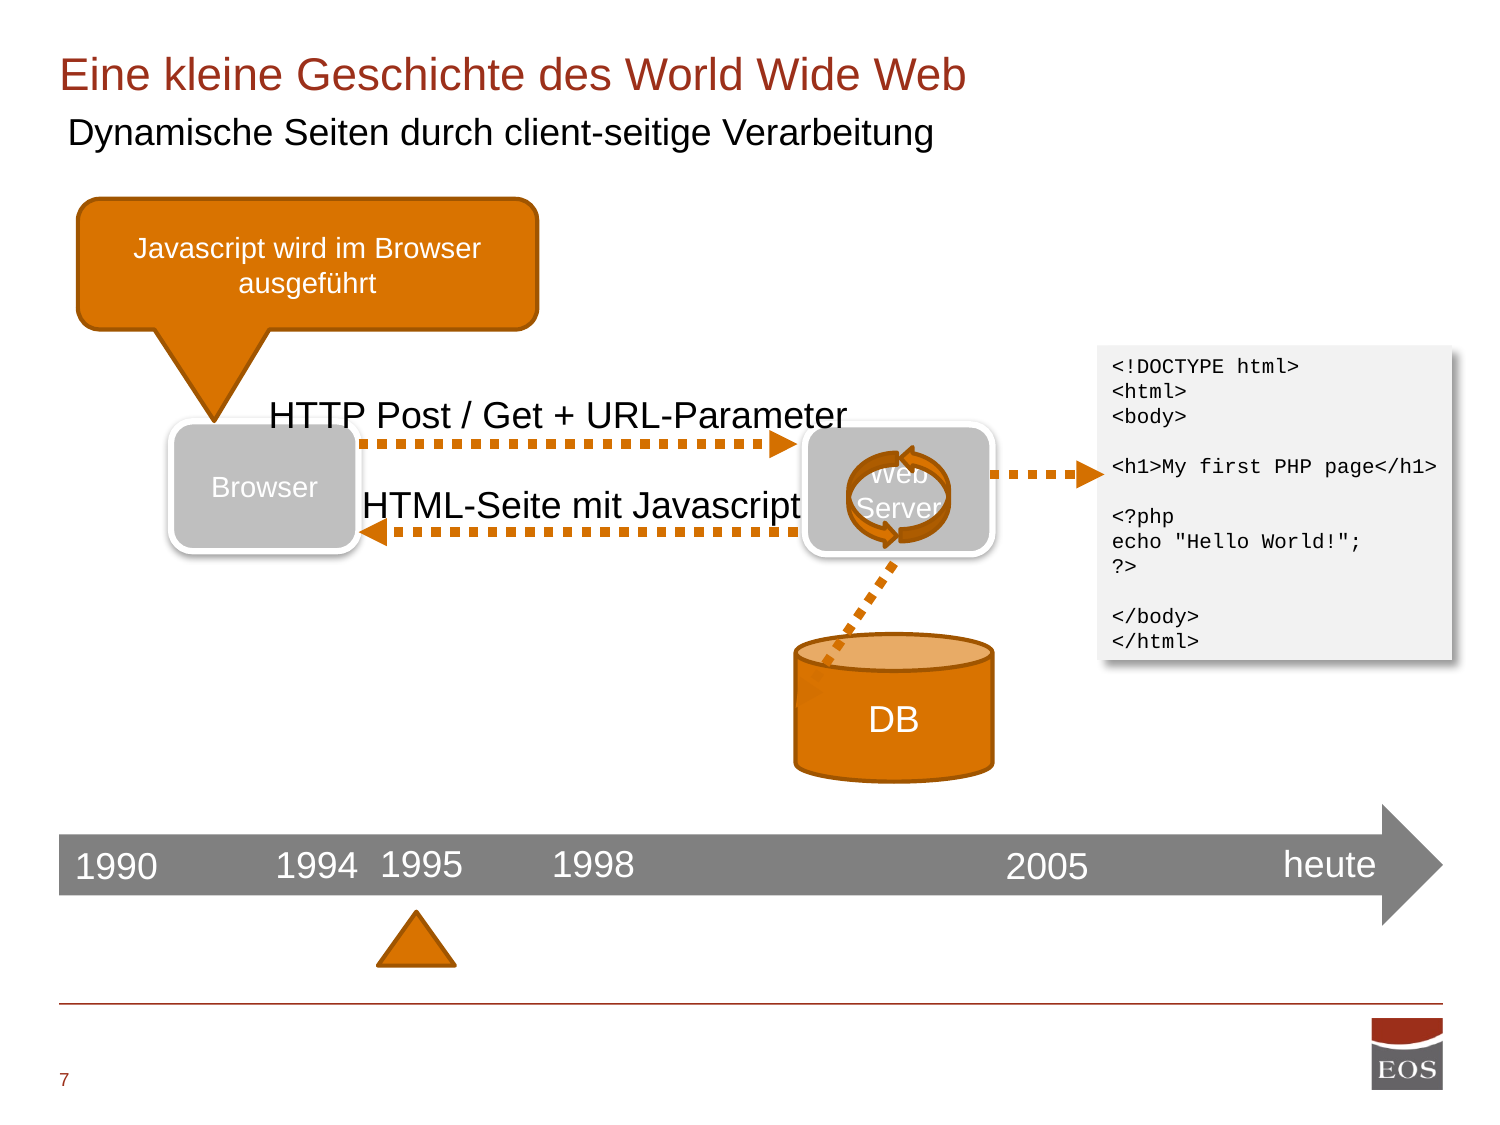

# Eine kleine Geschichte des World Wide Web
Dynamische Seiten durch client-seitige Verarbeitung
Javascript wird im Browser ausgeführt
<!DOCTYPE html>
<html>
<body>
<h1>My first PHP page</h1>
<?php
echo "Hello World!";
?>  
</body>
</html>
HTTP Post / Get + URL-Parameter
Browser
Web Server

HTML-Seite mit Javascript
DB

1998
heute
1995
1994
2005
1990

7